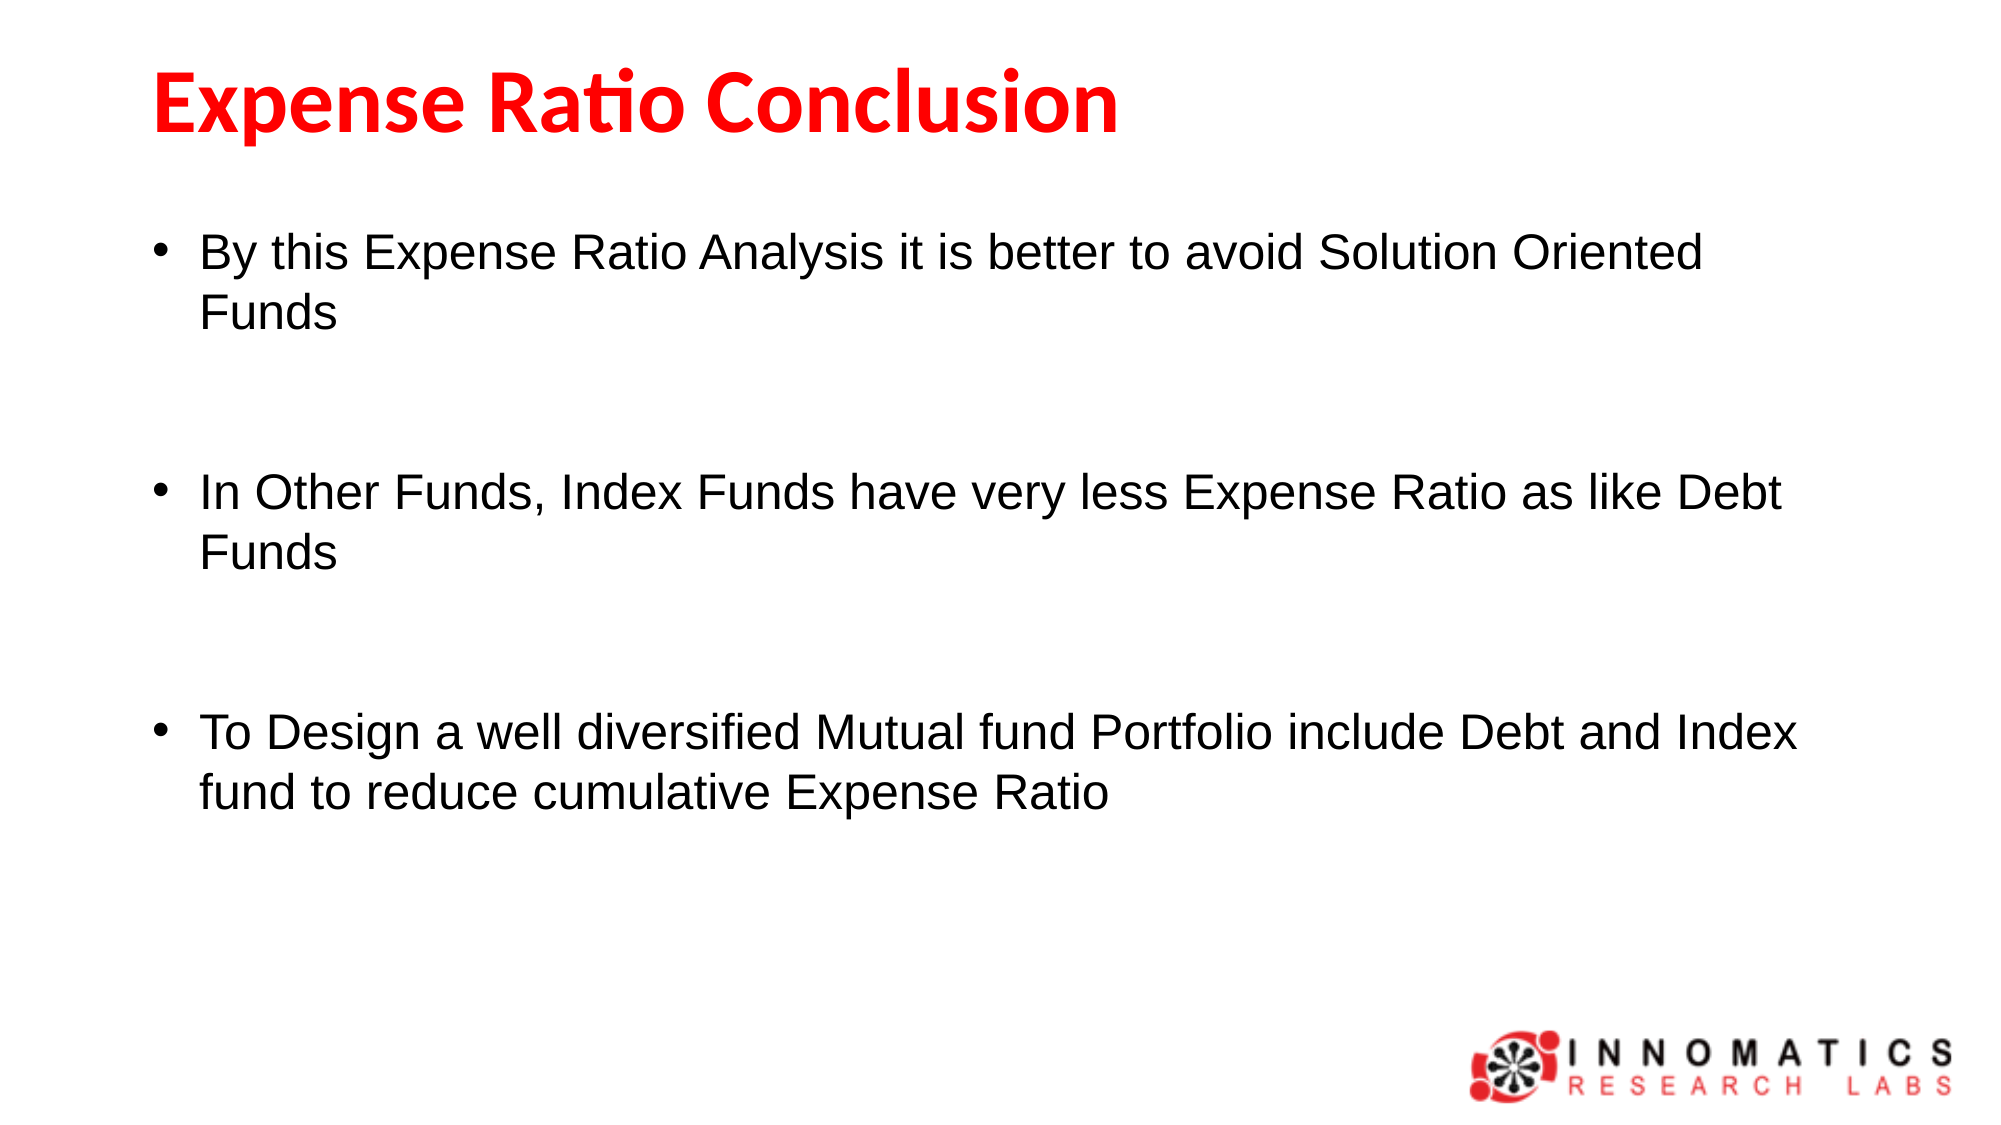

# Expense Ratio Conclusion
By this Expense Ratio Analysis it is better to avoid Solution Oriented Funds

In Other Funds, Index Funds have very less Expense Ratio as like Debt Funds

To Design a well diversified Mutual fund Portfolio include Debt and Index fund to reduce cumulative Expense Ratio